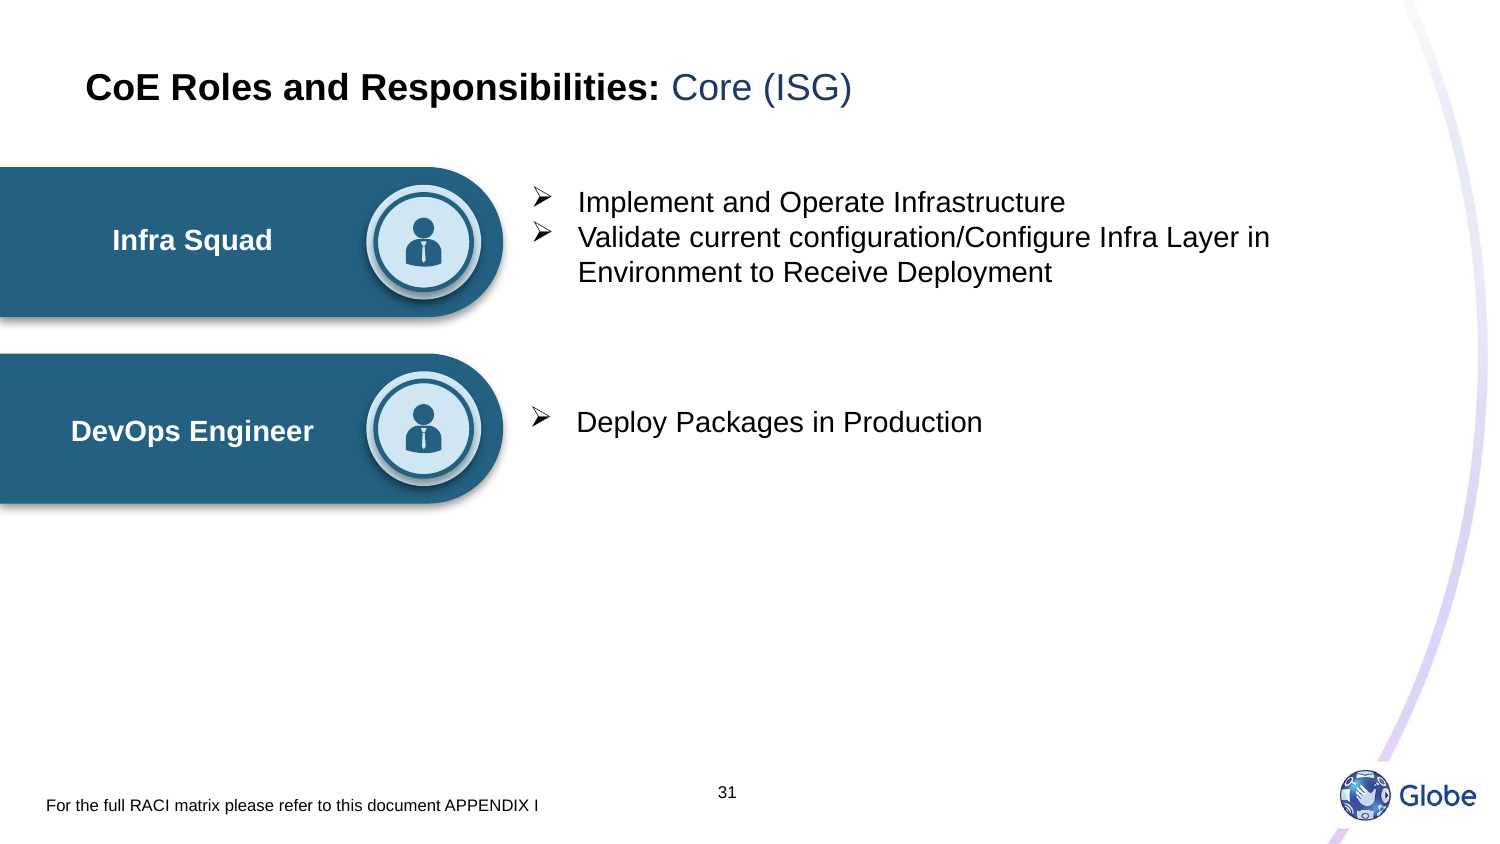

# CoE Roles and Responsibilities: Core (ISG)

Infra Squad
Implement and Operate Infrastructure
Validate current configuration/Configure Infra Layer in Environment to Receive Deployment

DevOps Engineer
Deploy Packages in Production
For the full RACI matrix please refer to this document APPENDIX I